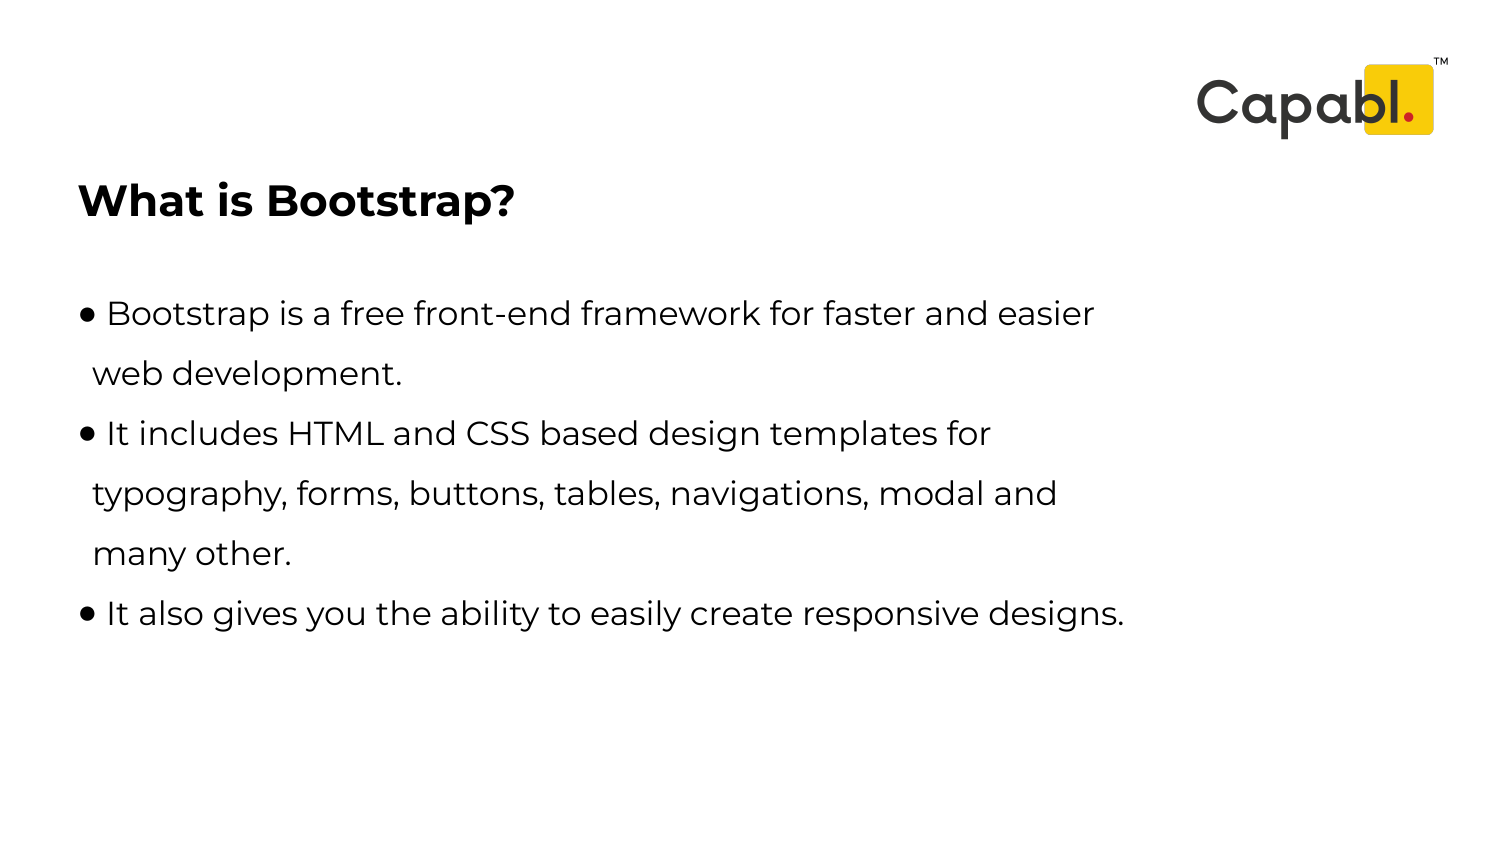

What is Bootstrap?
# Bootstrap is a free front-end framework for faster and easier web development.
 It includes HTML and CSS based design templates for typography, forms, buttons, tables, navigations, modal and many other.
 It also gives you the ability to easily create responsive designs.